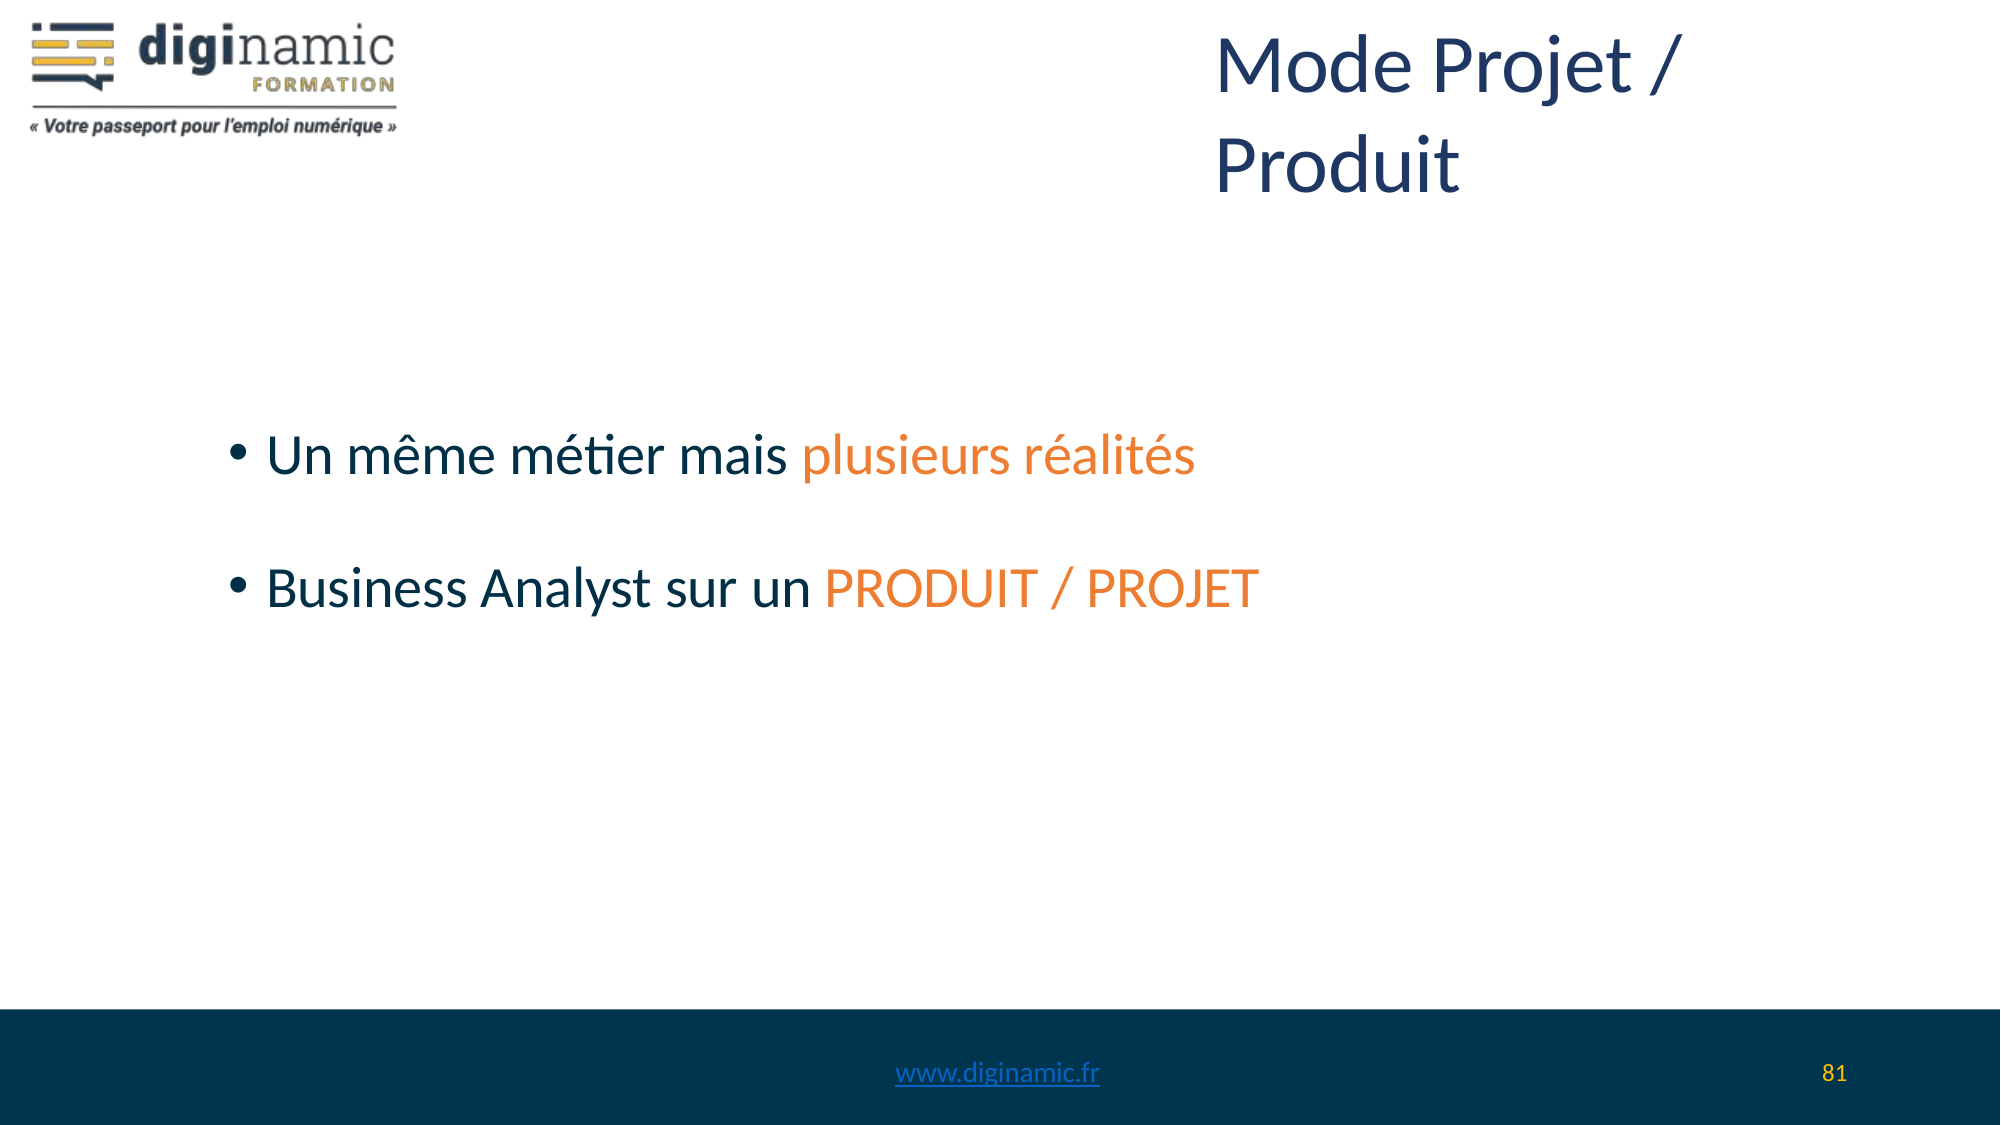

Mode Projet / Produit
Un même métier mais plusieurs réalités

Business Analyst sur un PRODUIT / PROJET
www.diginamic.fr
81